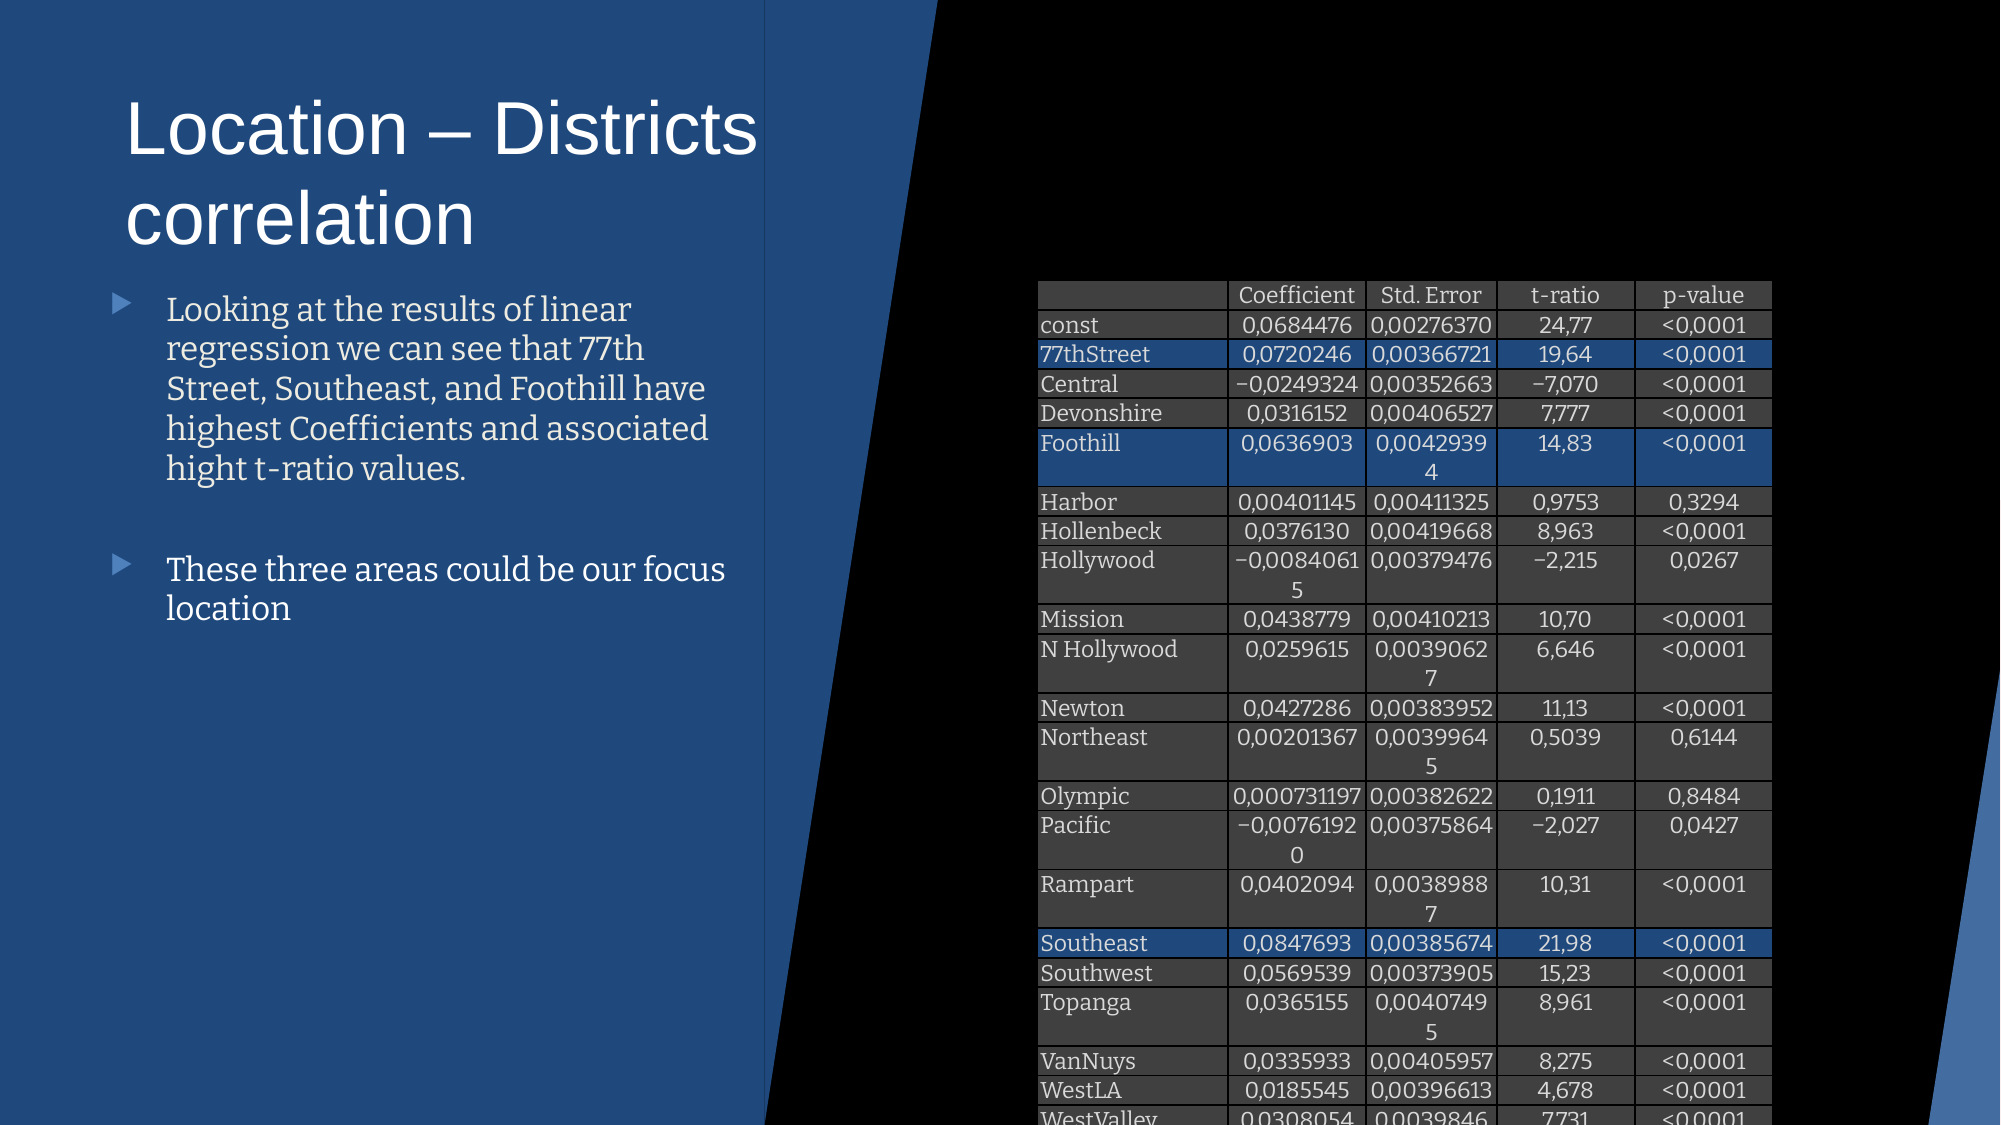

# Location – Districts correlation
|  | Coefficient | Std. Error | t-ratio | p-value |
| --- | --- | --- | --- | --- |
| const | 0,0684476 | 0,00276370 | 24,77 | <0,0001 |
| 77thStreet | 0,0720246 | 0,00366721 | 19,64 | <0,0001 |
| Central | −0,0249324 | 0,00352663 | −7,070 | <0,0001 |
| Devonshire | 0,0316152 | 0,00406527 | 7,777 | <0,0001 |
| Foothill | 0,0636903 | 0,00429394 | 14,83 | <0,0001 |
| Harbor | 0,00401145 | 0,00411325 | 0,9753 | 0,3294 |
| Hollenbeck | 0,0376130 | 0,00419668 | 8,963 | <0,0001 |
| Hollywood | −0,00840615 | 0,00379476 | −2,215 | 0,0267 |
| Mission | 0,0438779 | 0,00410213 | 10,70 | <0,0001 |
| N Hollywood | 0,0259615 | 0,00390627 | 6,646 | <0,0001 |
| Newton | 0,0427286 | 0,00383952 | 11,13 | <0,0001 |
| Northeast | 0,00201367 | 0,00399645 | 0,5039 | 0,6144 |
| Olympic | 0,000731197 | 0,00382622 | 0,1911 | 0,8484 |
| Pacific | −0,00761920 | 0,00375864 | −2,027 | 0,0427 |
| Rampart | 0,0402094 | 0,00389887 | 10,31 | <0,0001 |
| Southeast | 0,0847693 | 0,00385674 | 21,98 | <0,0001 |
| Southwest | 0,0569539 | 0,00373905 | 15,23 | <0,0001 |
| Topanga | 0,0365155 | 0,00407495 | 8,961 | <0,0001 |
| VanNuys | 0,0335933 | 0,00405957 | 8,275 | <0,0001 |
| WestLA | 0,0185545 | 0,00396613 | 4,678 | <0,0001 |
| WestValley | 0,0308054 | 0,00398460 | 7,731 | <0,0001 |
Looking at the results of linear regression we can see that 77th Street, Southeast, and Foothill have highest Coefficients and associated hight t-ratio values.

These three areas could be our focus location